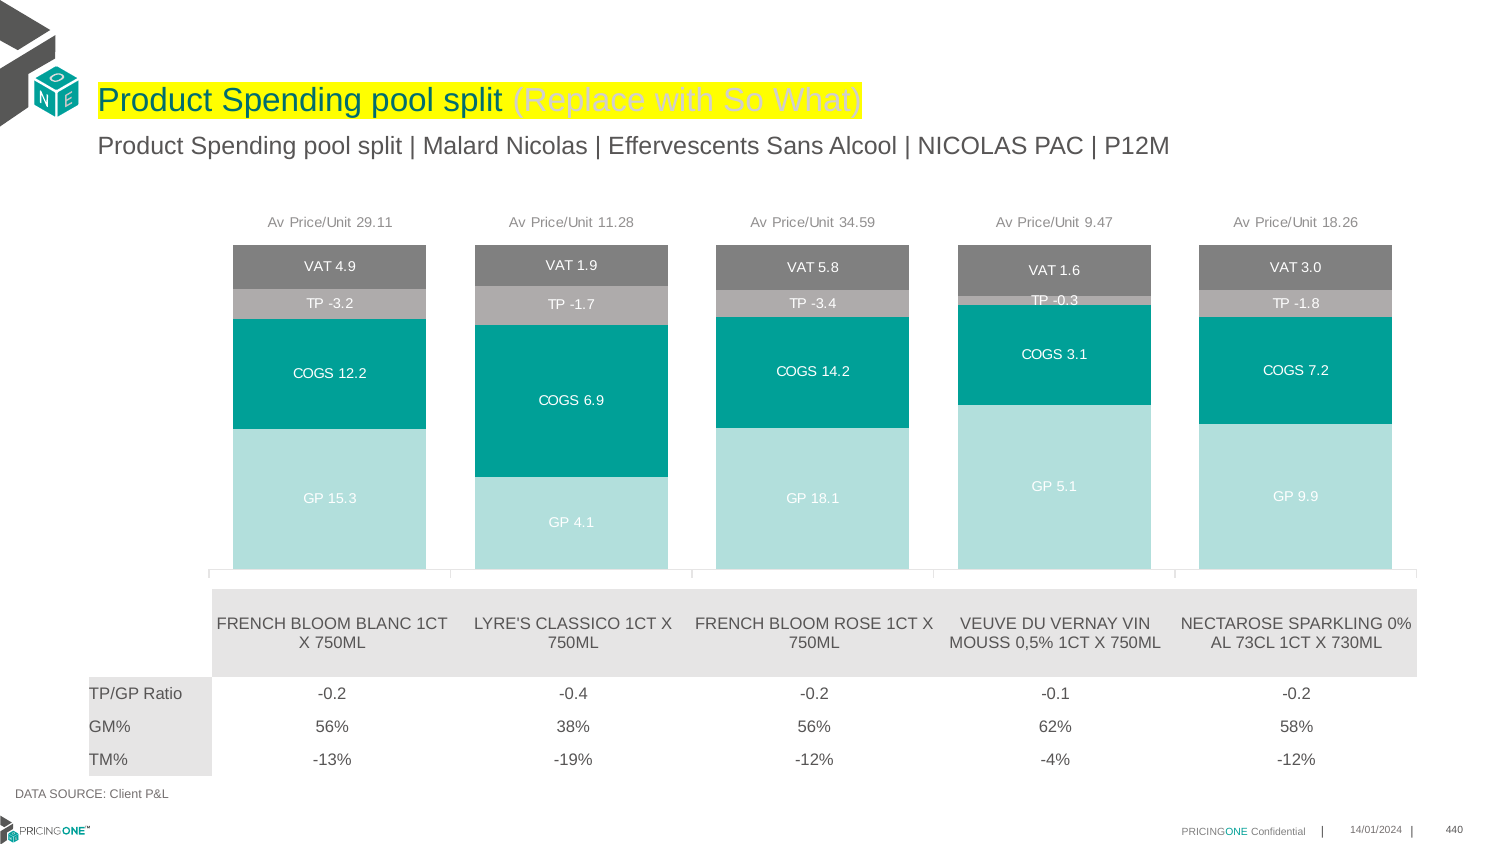

# Product Spending pool split (Replace with So What)
Product Spending pool split | Malard Nicolas | Effervescents Sans Alcool | NICOLAS PAC | P12M

### Chart

| Category | GP | COGS | TP | VAT |
|---|---|---|---|---|
| Av Price/Unit 29.11 | 15.3382 | 12.149999999999999 | -3.231171887550204 | 4.851405622489959 |
| Av Price/Unit 11.28 | 4.1383 | 6.857 | -1.7364249423697569 | 1.8517750115260496 |
| Av Price/Unit 34.59 | 18.077500000000004 | 14.149999999999999 | -3.40474867724868 | 5.764550264550262 |
| Av Price/Unit 9.47 | 5.09703972911964 | 3.0853361173814897 | -0.28922310007524477 | 1.5786305492851762 |
| Av Price/Unit 18.26 | 9.861599999999997 | 7.200000000000001 | -1.8471392156862745 | 3.042892156862746 |
|  | FRENCH BLOOM BLANC 1CT X 750ML | LYRE'S CLASSICO 1CT X 750ML | FRENCH BLOOM ROSE 1CT X 750ML | VEUVE DU VERNAY VIN MOUSS 0,5% 1CT X 750ML | NECTAROSE SPARKLING 0% AL 73CL 1CT X 730ML |
| --- | --- | --- | --- | --- | --- |
| TP/GP Ratio | -0.2 | -0.4 | -0.2 | -0.1 | -0.2 |
| GM% | 56% | 38% | 56% | 62% | 58% |
| TM% | -13% | -19% | -12% | -4% | -12% |
DATA SOURCE: Client P&L

14/01/2024
440